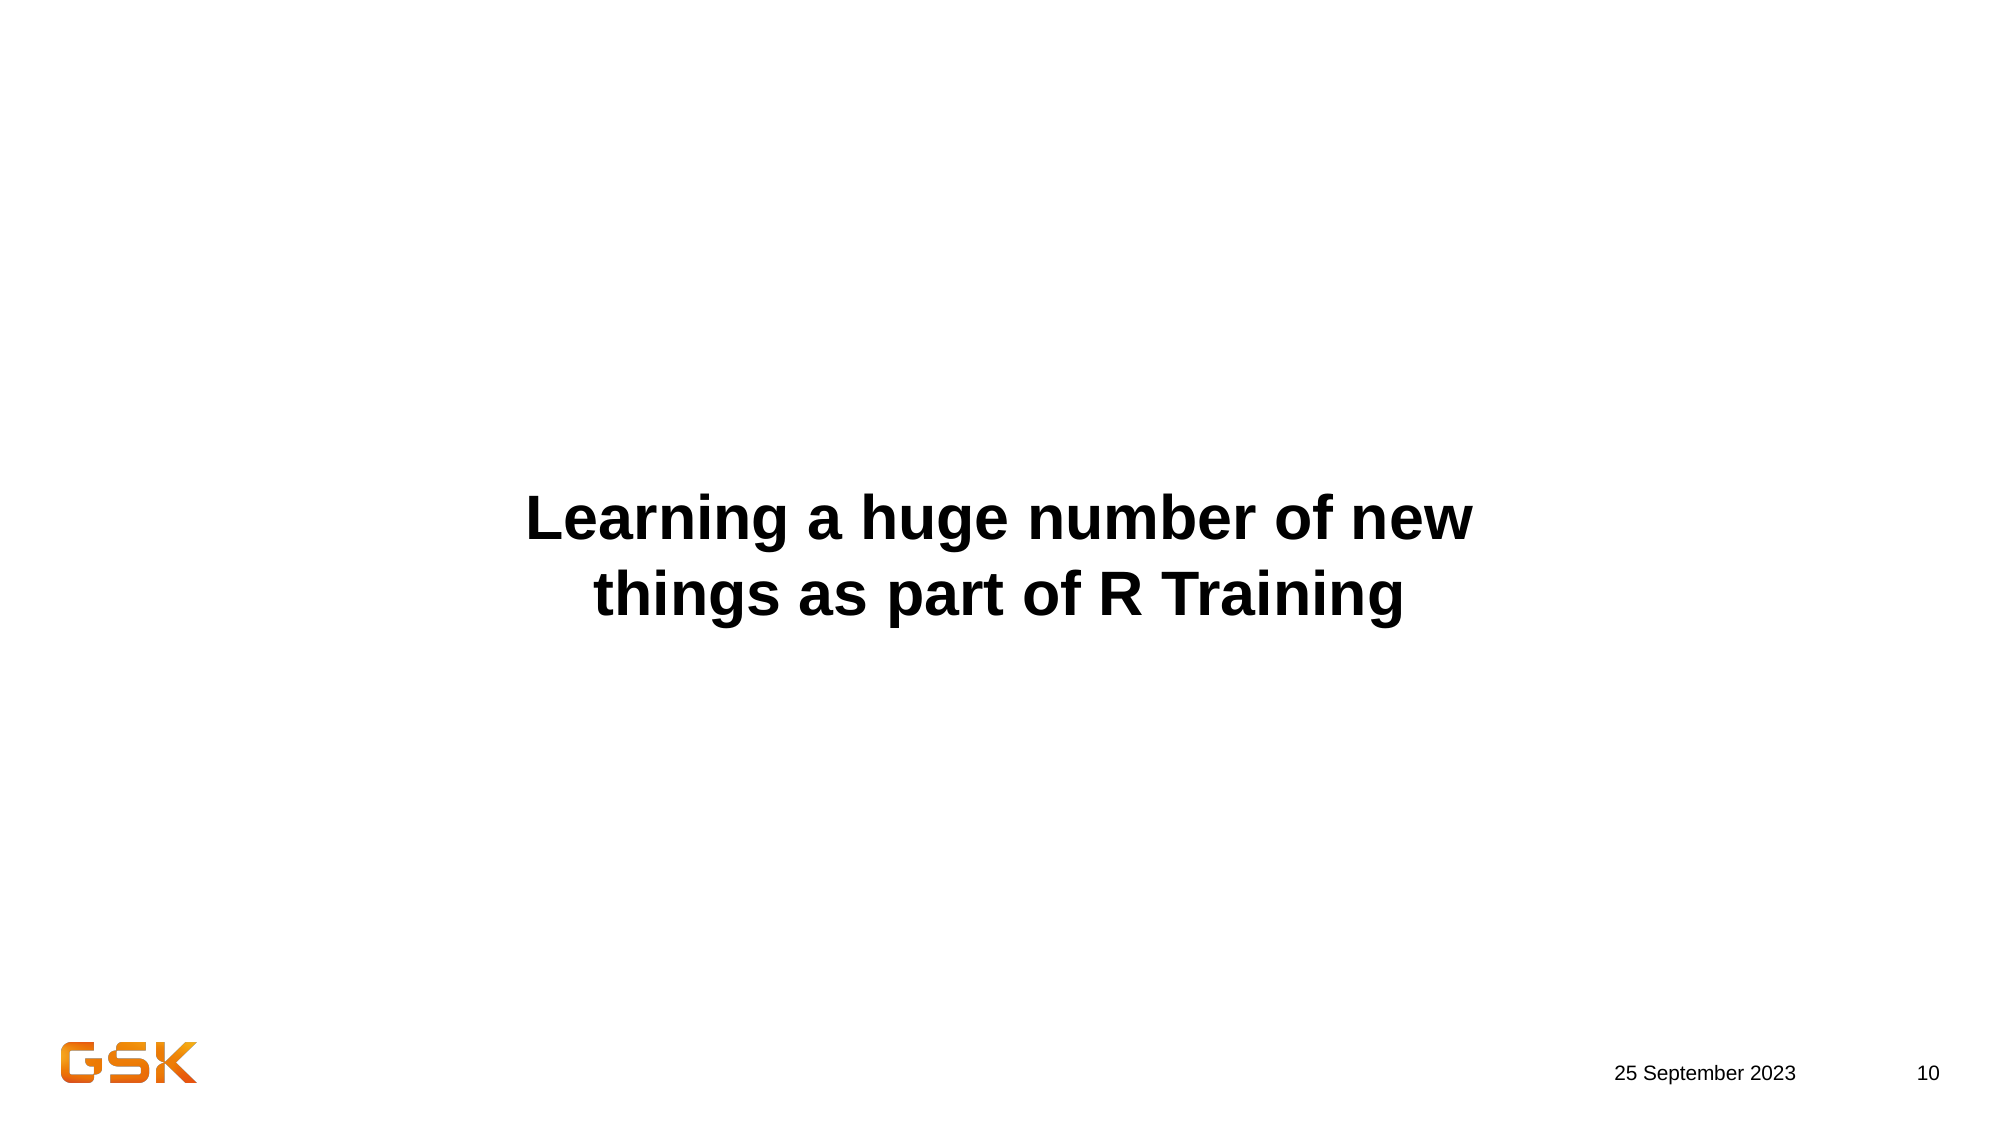

Learning a huge number of new things as part of R Training
25 September 2023
10